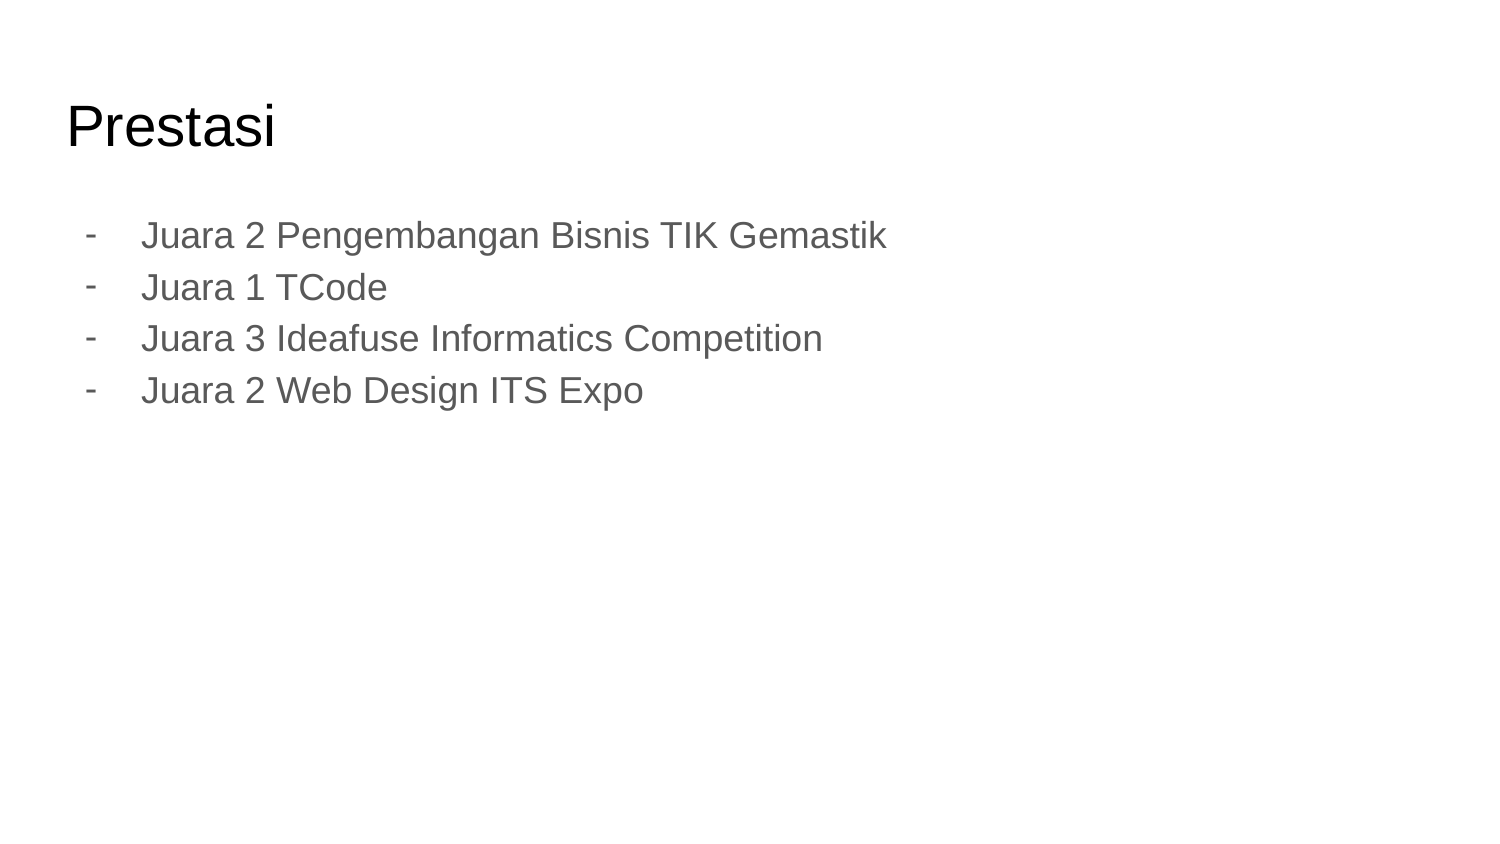

# Prestasi
Juara 2 Pengembangan Bisnis TIK Gemastik
Juara 1 TCode
Juara 3 Ideafuse Informatics Competition
Juara 2 Web Design ITS Expo